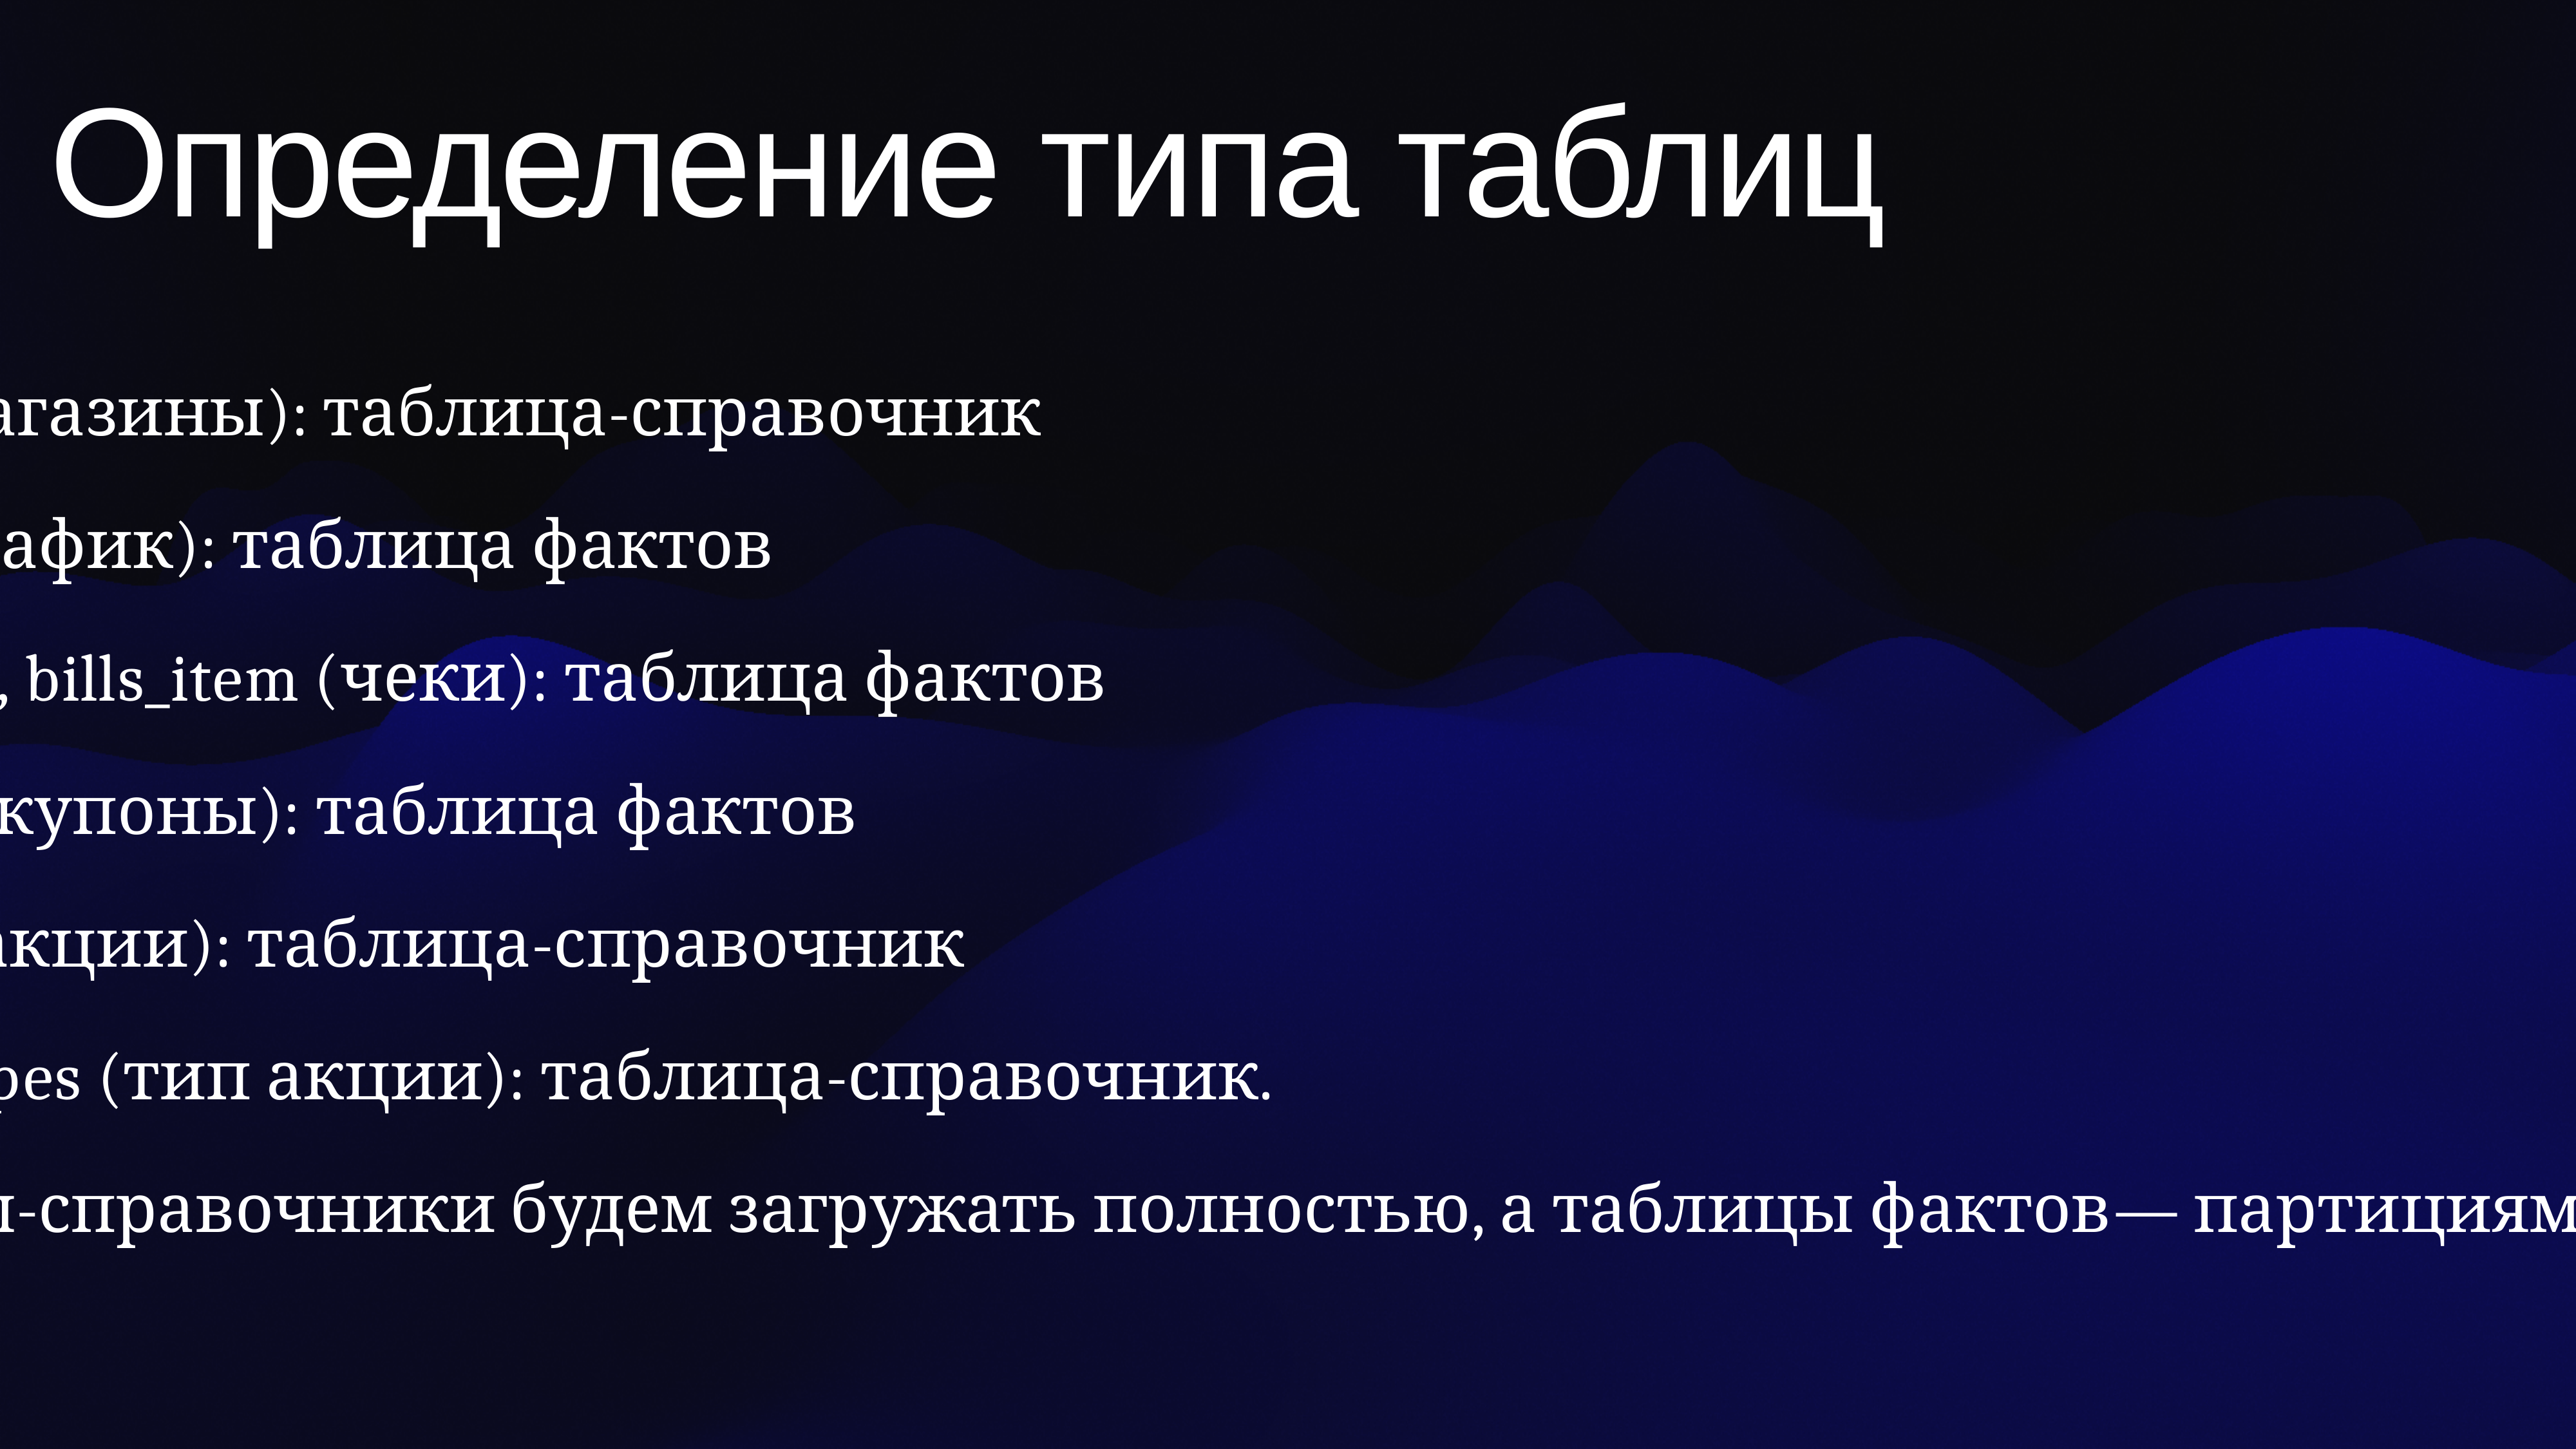

# Определение типа таблиц
stores (магазины): таблица-справочник
traffic (трафик): таблица фактов
bills_head, bills_item (чеки): таблица фактов
coupons (купоны): таблица фактов
promos (акции): таблица-справочник
promo_types (тип акции): таблица-справочник.
Таблицы-справочники будем загружать полностью, а таблицы фактов— партициями